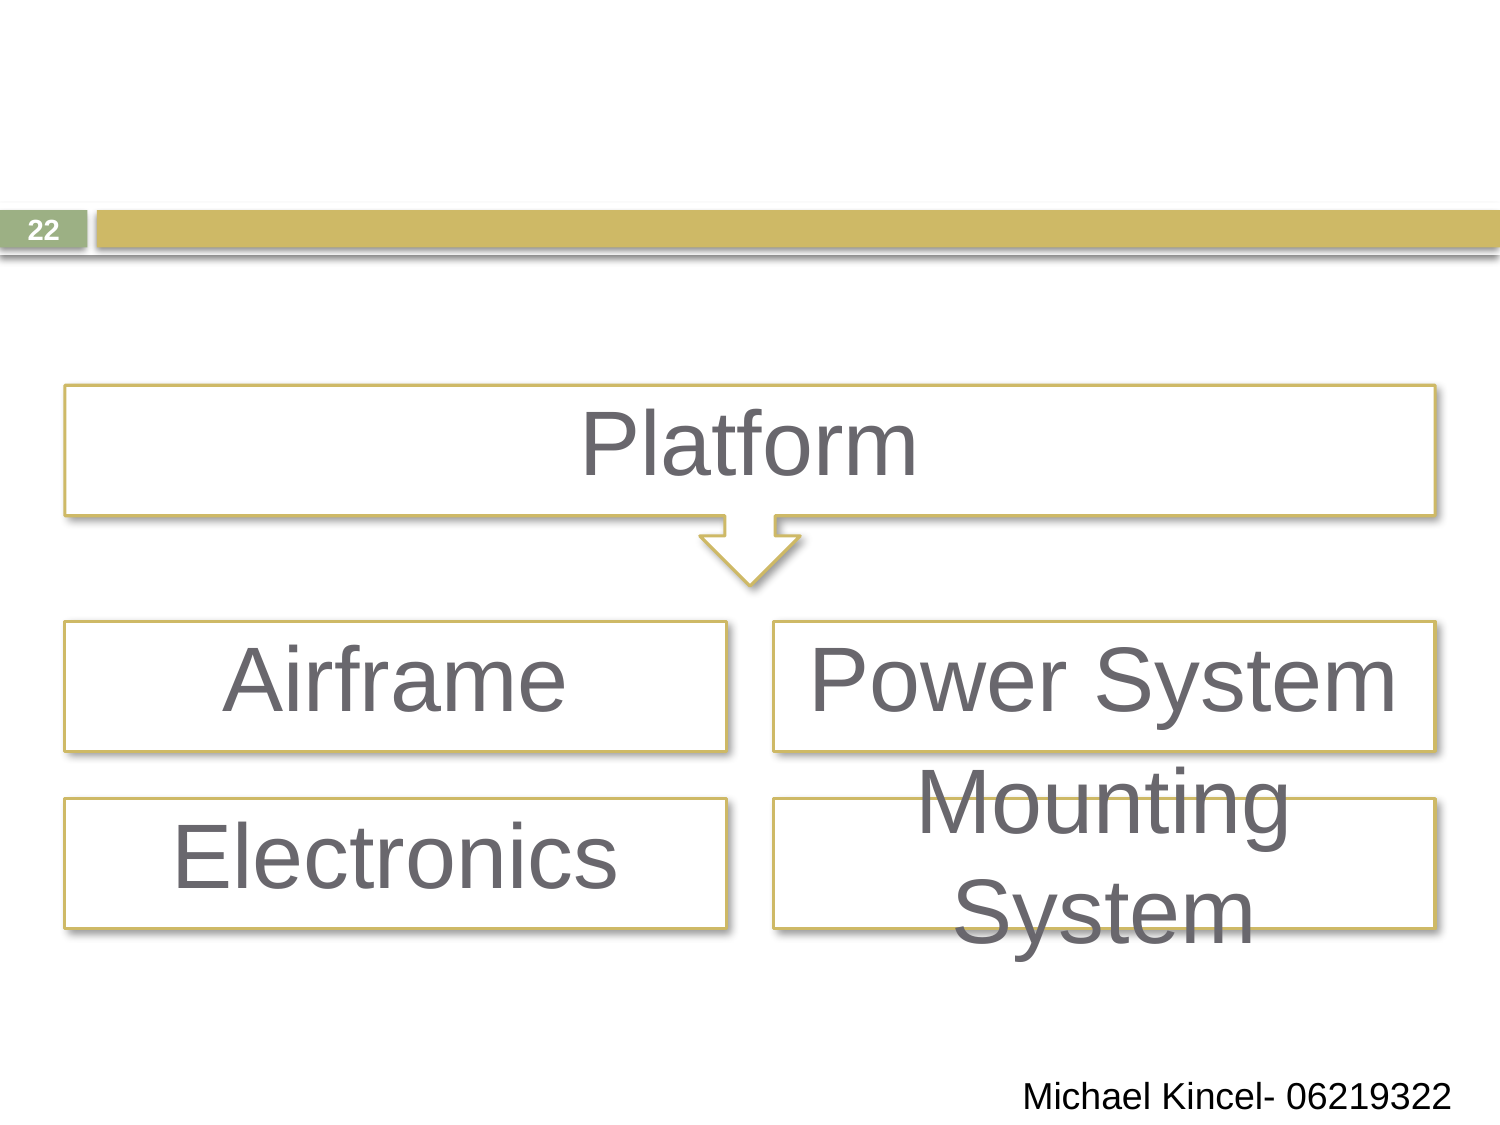

#
22
Platform

Electronics
Mounting System

Airframe
Power System
Michael Kincel- 06219322